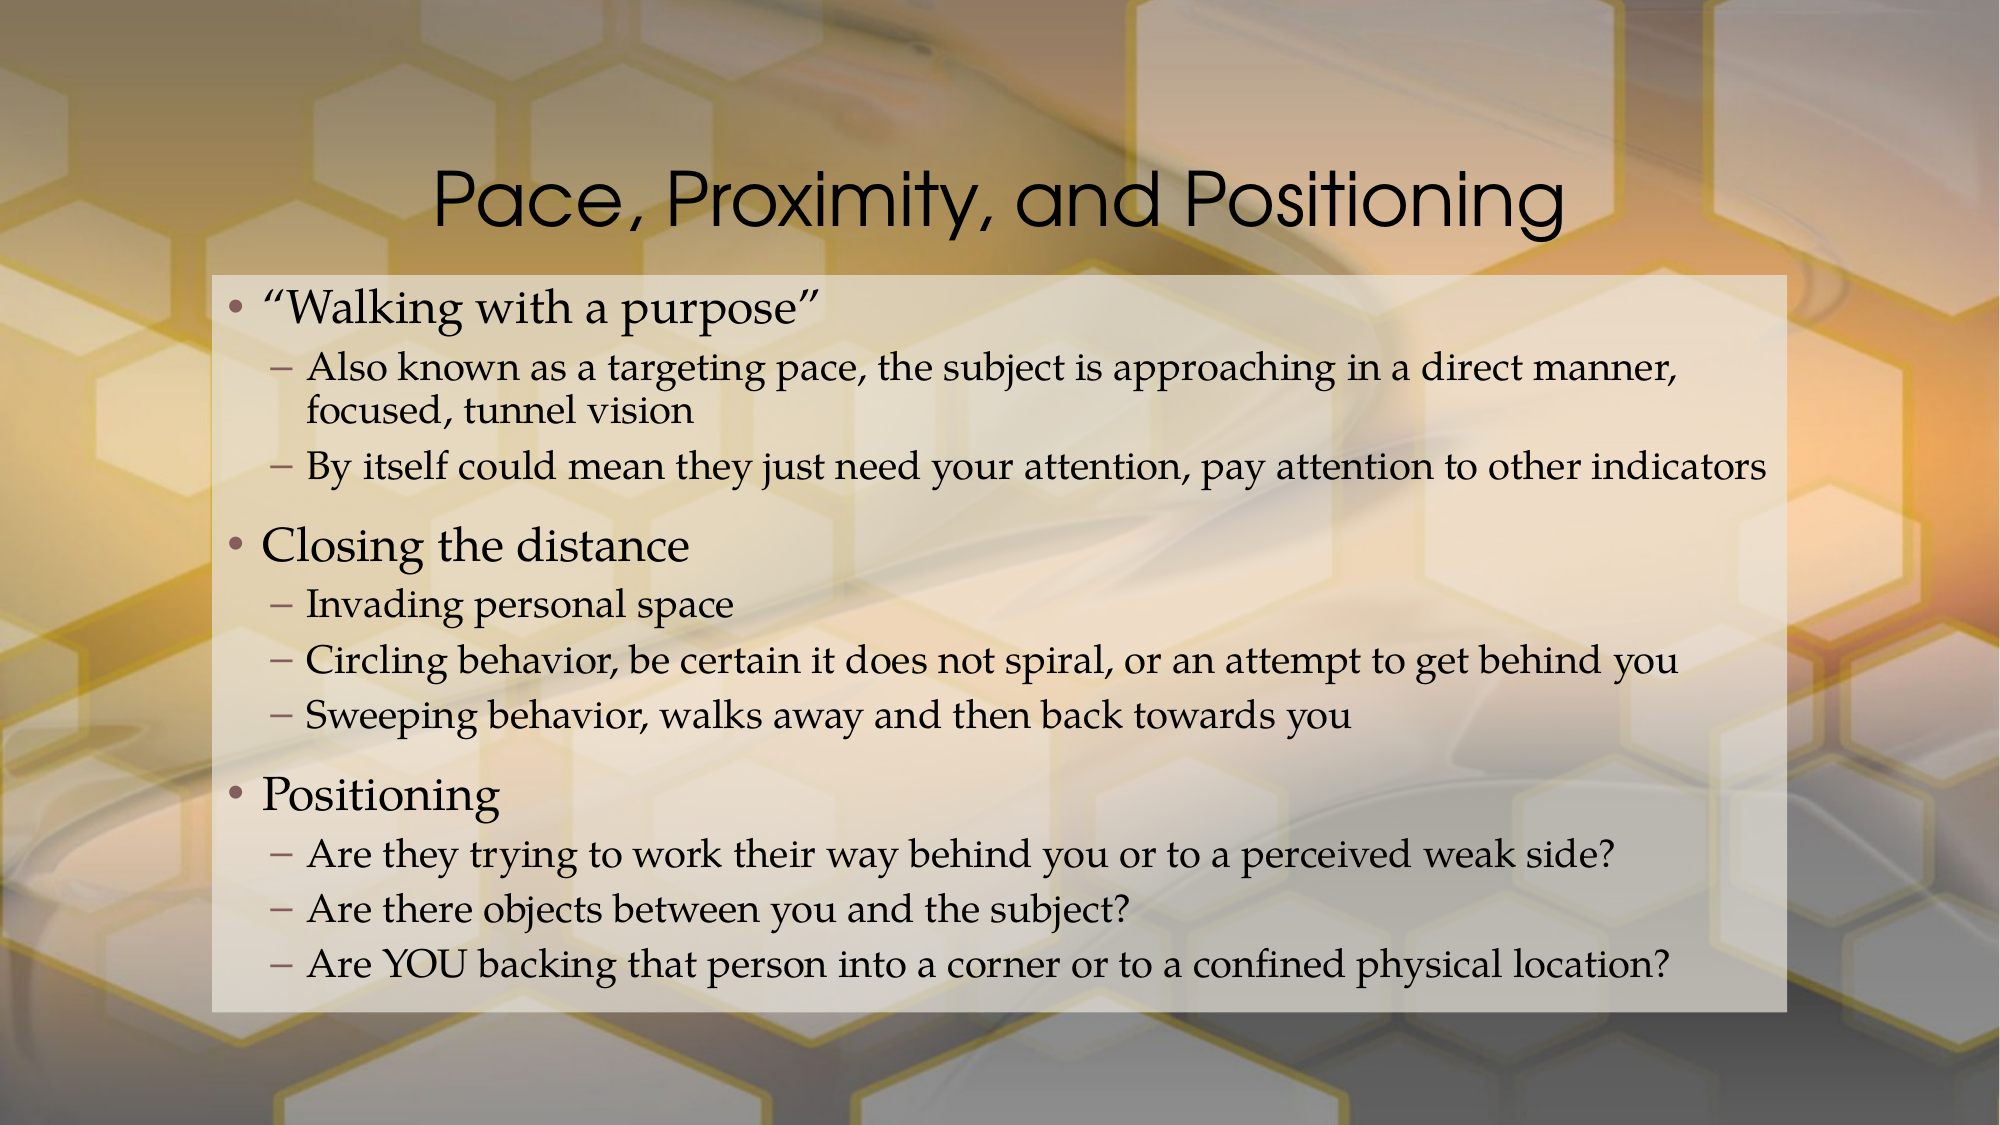

# Pace, Proximity, and Positioning
“Walking with a purpose”
Also known as a targeting pace, the subject is approaching in a direct manner, focused, tunnel vision
By itself could mean they just need your attention, pay attention to other indicators
Closing the distance
Invading personal space
Circling behavior, be certain it does not spiral, or an attempt to get behind you
Sweeping behavior, walks away and then back towards you
Positioning
Are they trying to work their way behind you or to a perceived weak side?
Are there objects between you and the subject?
Are YOU backing that person into a corner or to a confined physical location?